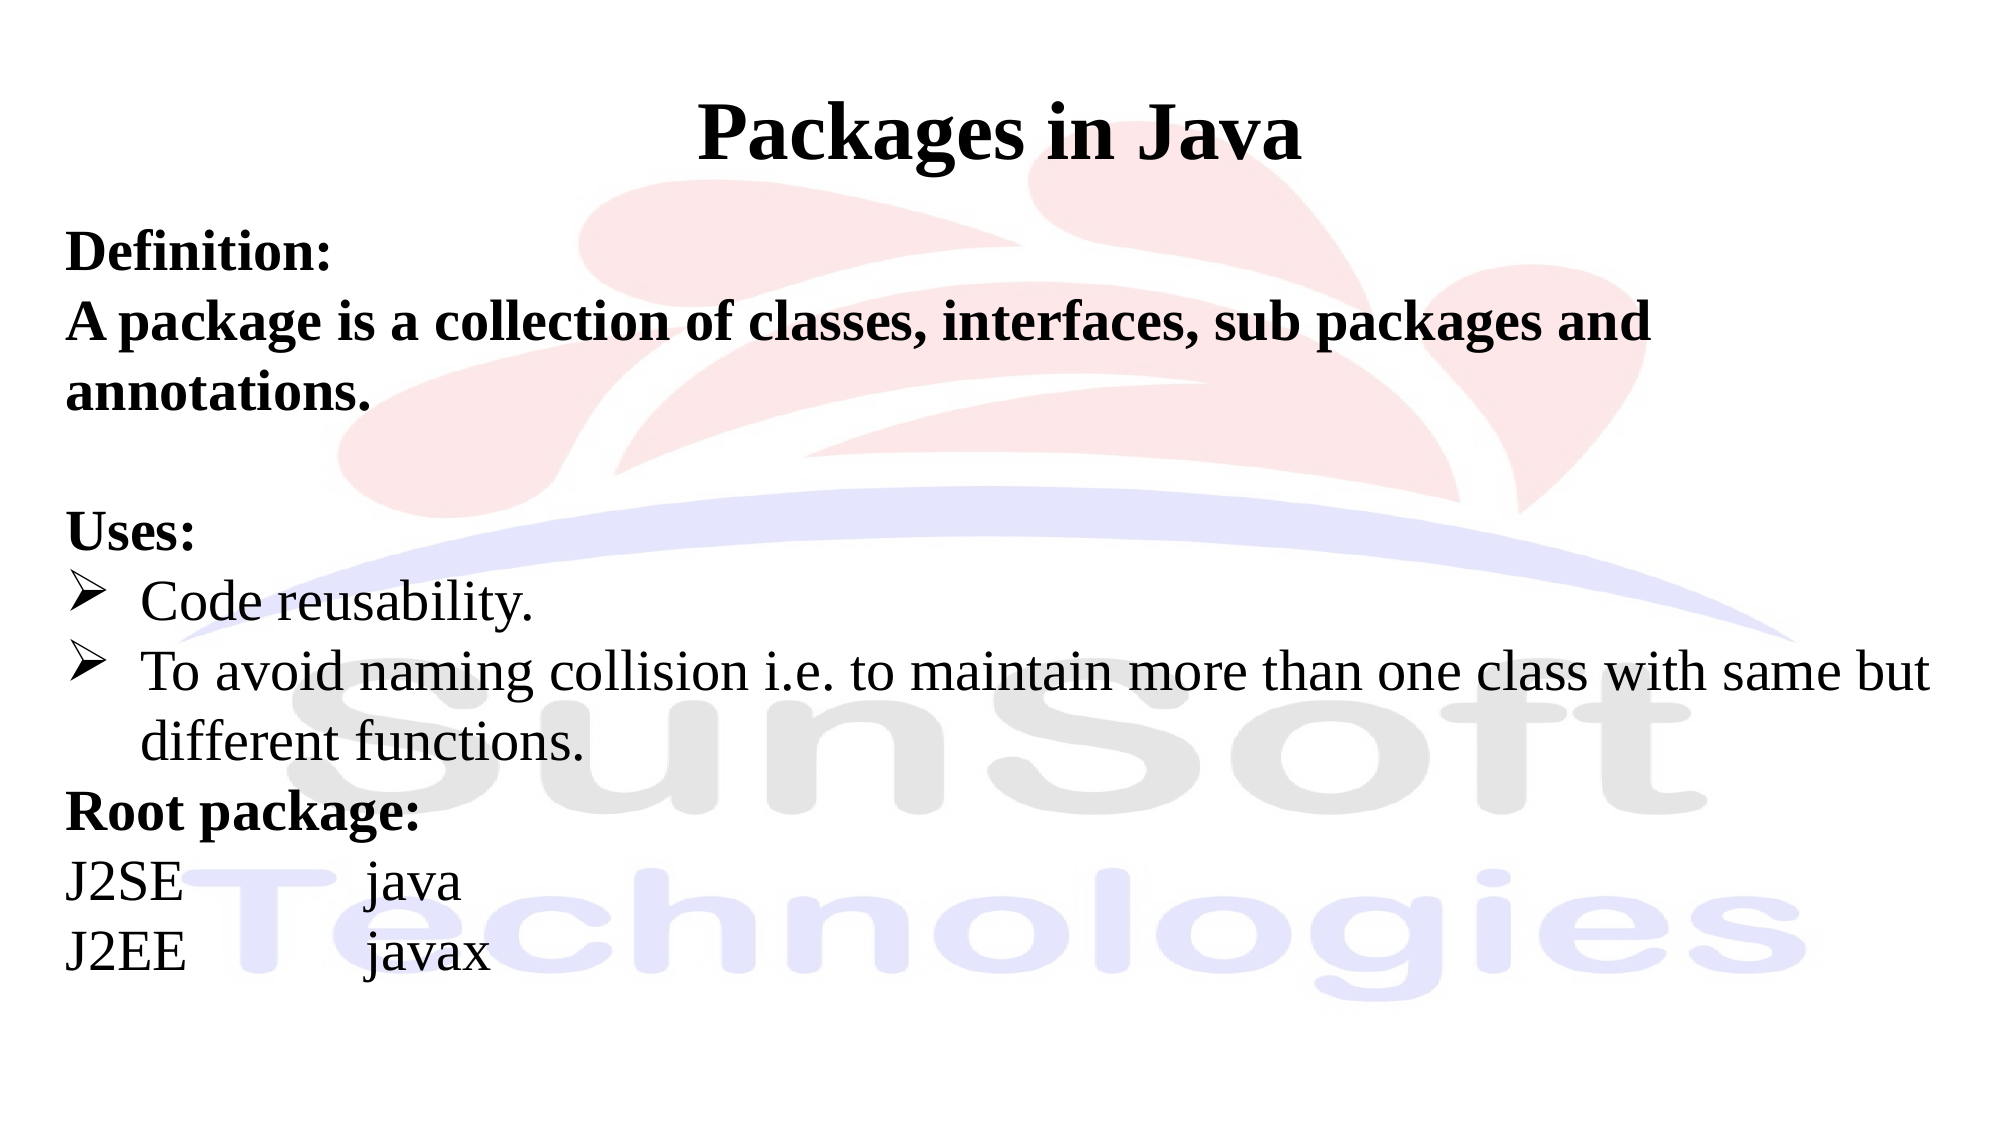

Packages in Java
Definition:
A package is a collection of classes, interfaces, sub packages and annotations.

Uses:
Code reusability.
To avoid naming collision i.e. to maintain more than one class with same but different functions.
Root package:
J2SE		java
J2EE		javax